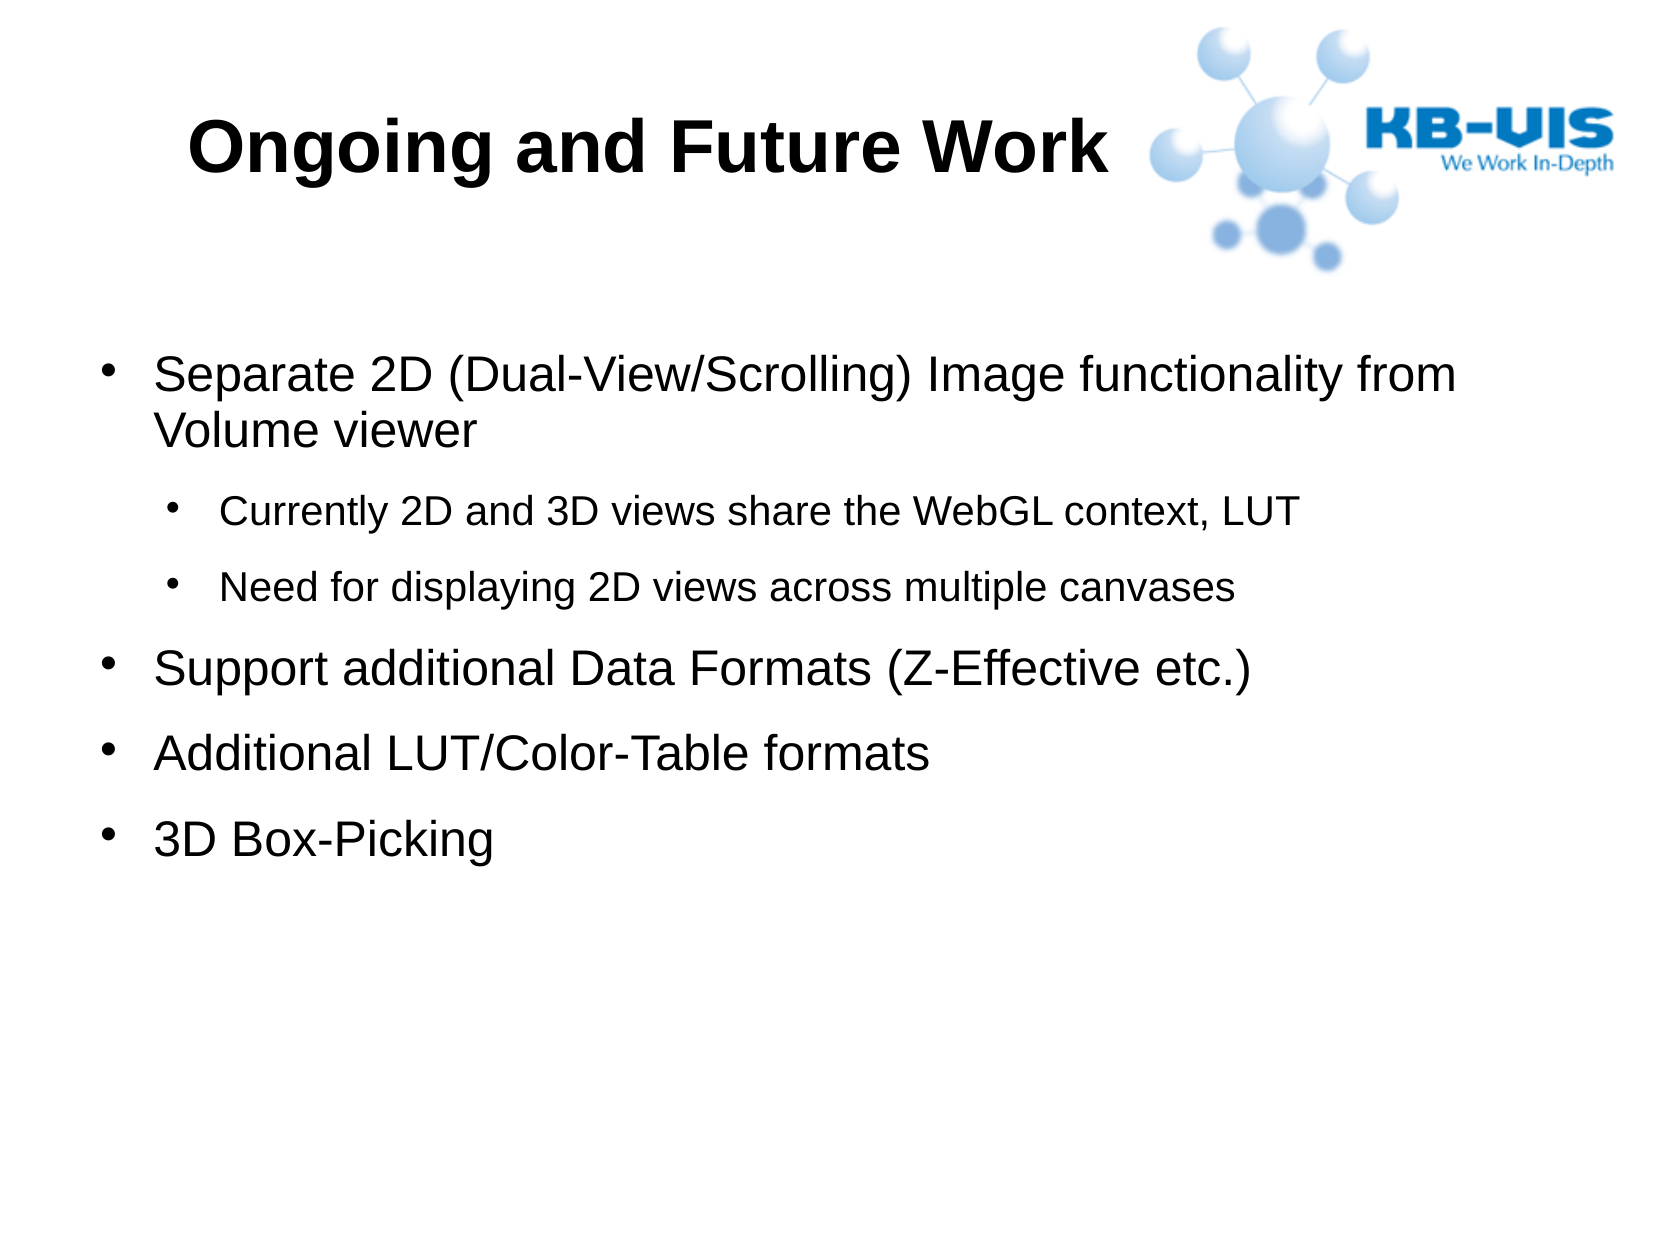

# Ongoing and Future Work
Separate 2D (Dual-View/Scrolling) Image functionality from Volume viewer
Currently 2D and 3D views share the WebGL context, LUT
Need for displaying 2D views across multiple canvases
Support additional Data Formats (Z-Effective etc.)
Additional LUT/Color-Table formats
3D Box-Picking